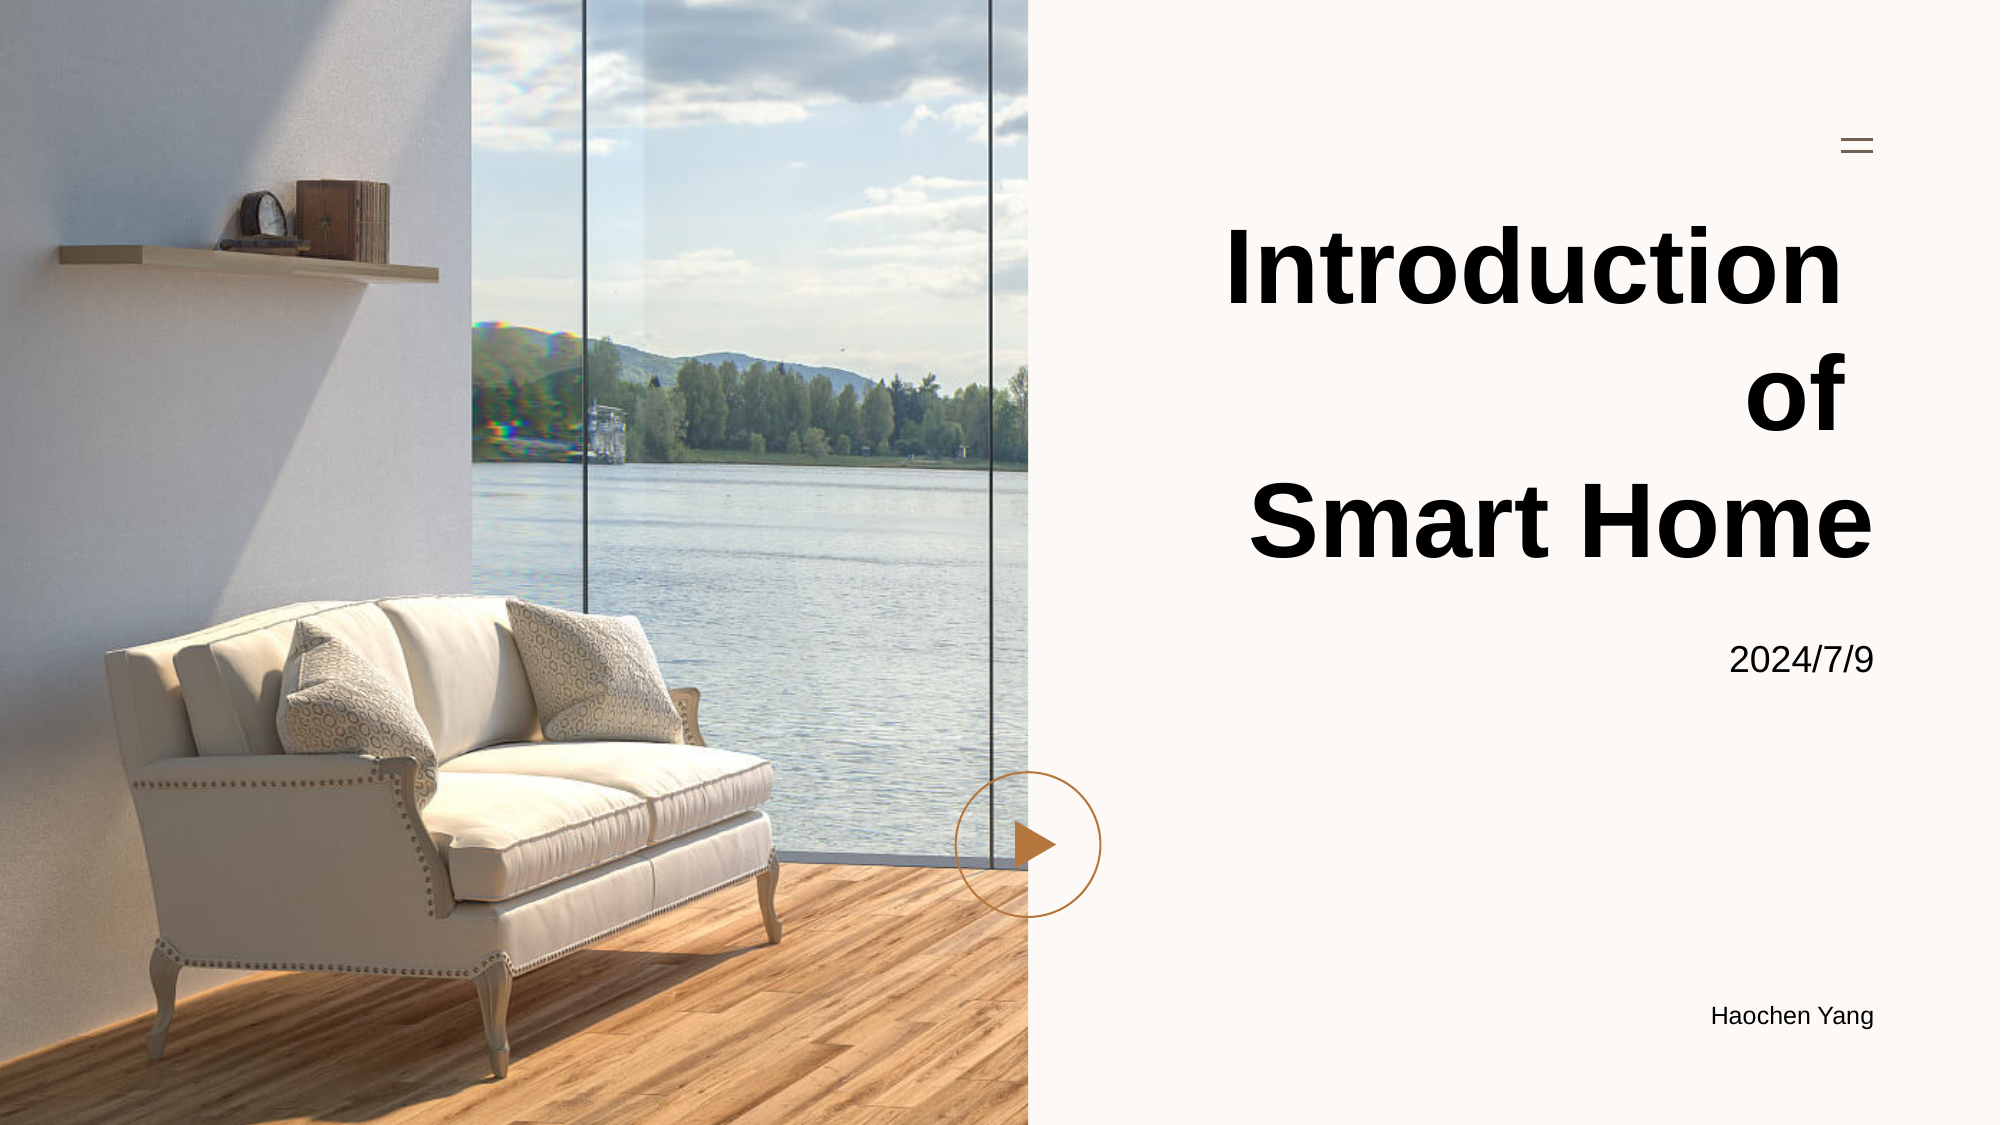

# Introduction of Smart Home
2024/7/9
Haochen Yang